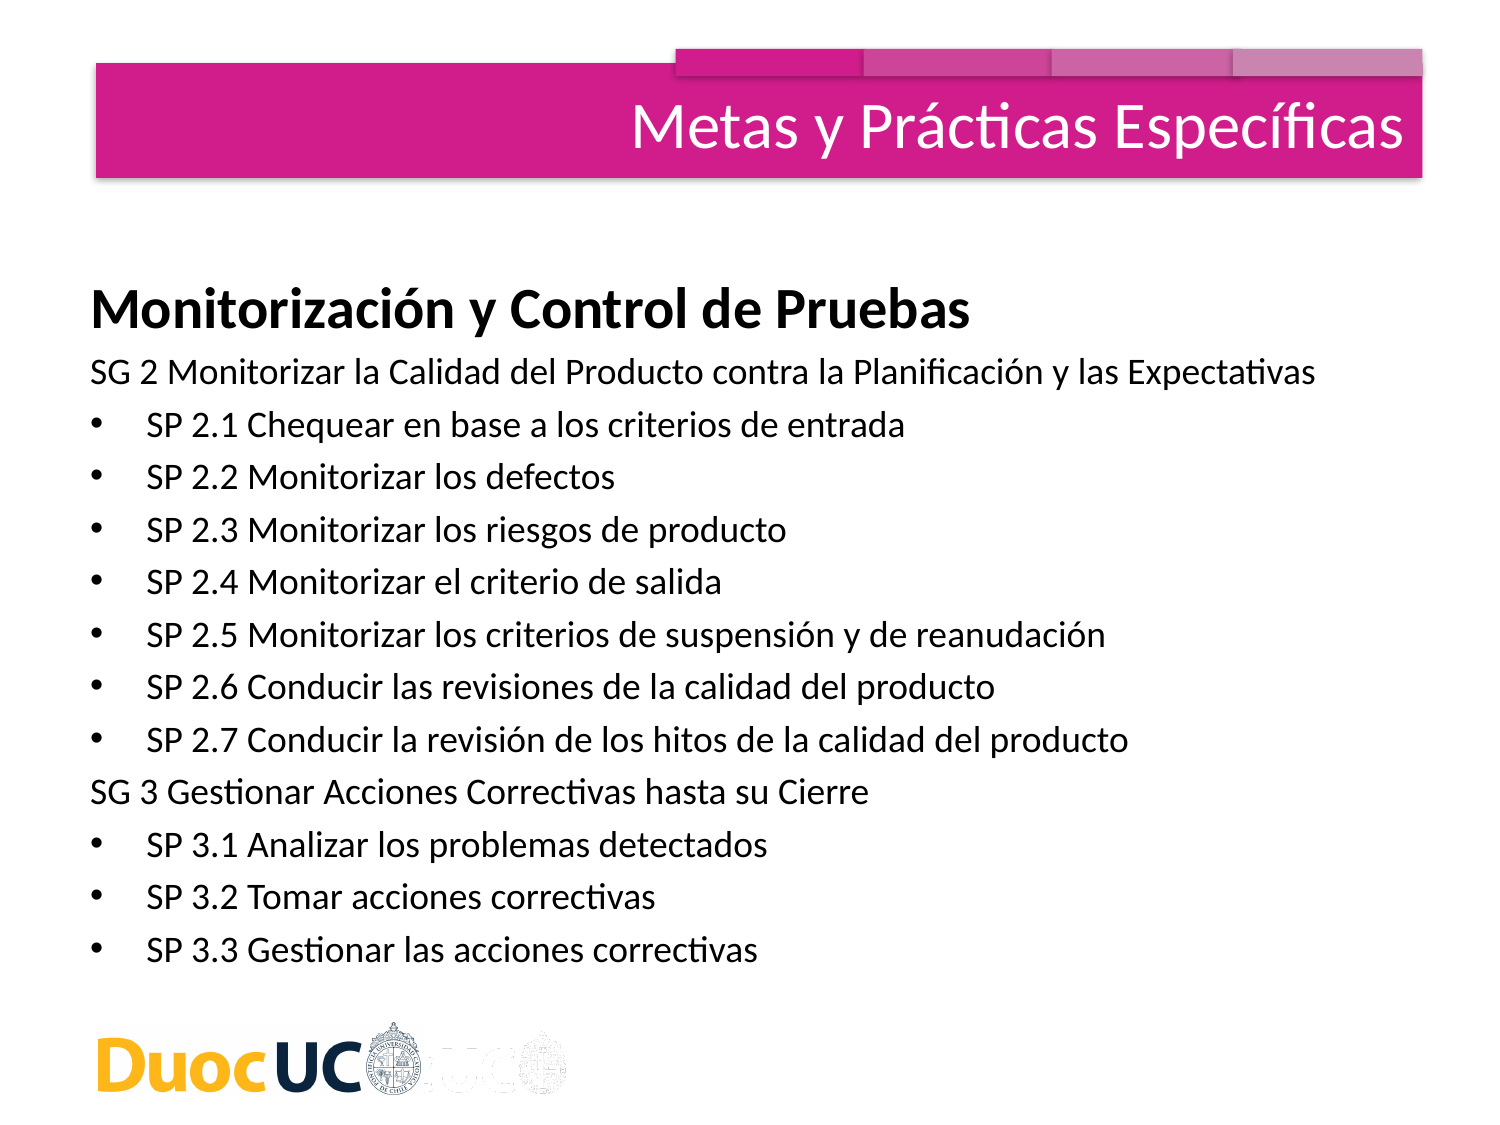

Metas y Prácticas Específicas
Monitorización y Control de Pruebas
SG 2 Monitorizar la Calidad del Producto contra la Planificación y las Expectativas
SP 2.1 Chequear en base a los criterios de entrada
SP 2.2 Monitorizar los defectos
SP 2.3 Monitorizar los riesgos de producto
SP 2.4 Monitorizar el criterio de salida
SP 2.5 Monitorizar los criterios de suspensión y de reanudación
SP 2.6 Conducir las revisiones de la calidad del producto
SP 2.7 Conducir la revisión de los hitos de la calidad del producto
SG 3 Gestionar Acciones Correctivas hasta su Cierre
SP 3.1 Analizar los problemas detectados
SP 3.2 Tomar acciones correctivas
SP 3.3 Gestionar las acciones correctivas